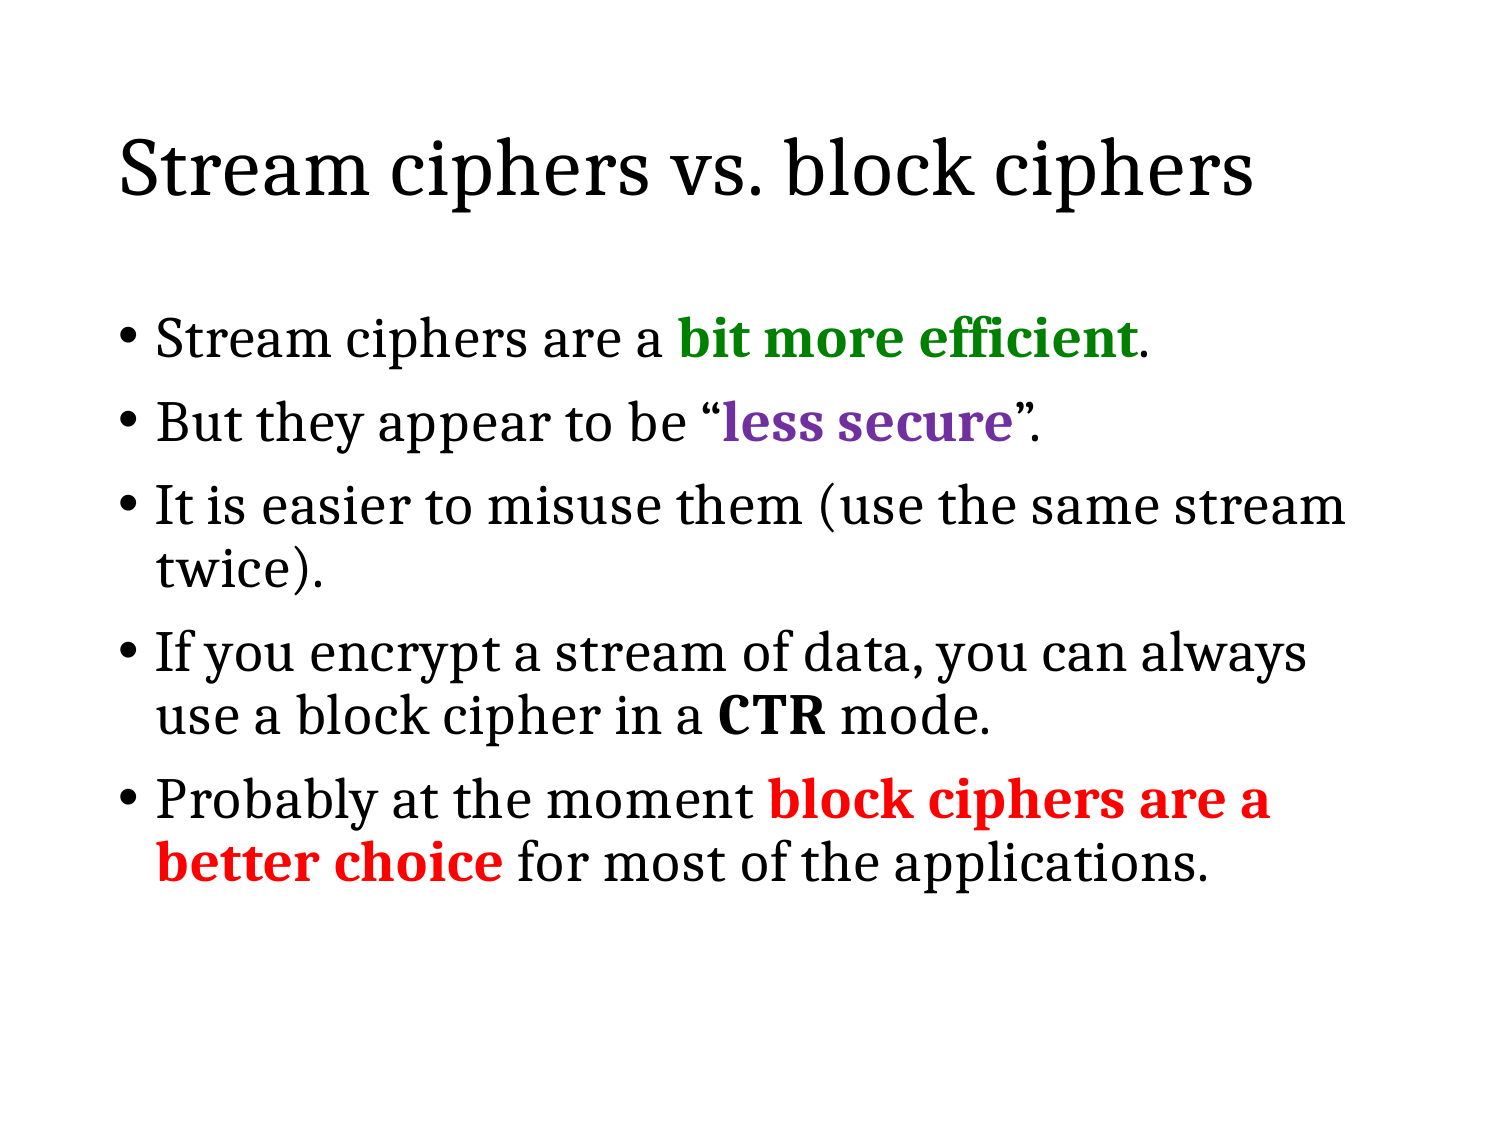

# Stream ciphers vs. block ciphers
Stream ciphers are a bit more efficient.
But they appear to be “less secure”.
It is easier to misuse them (use the same stream twice).
If you encrypt a stream of data, you can always use a block cipher in a CTR mode.
Probably at the moment block ciphers are a better choice for most of the applications.